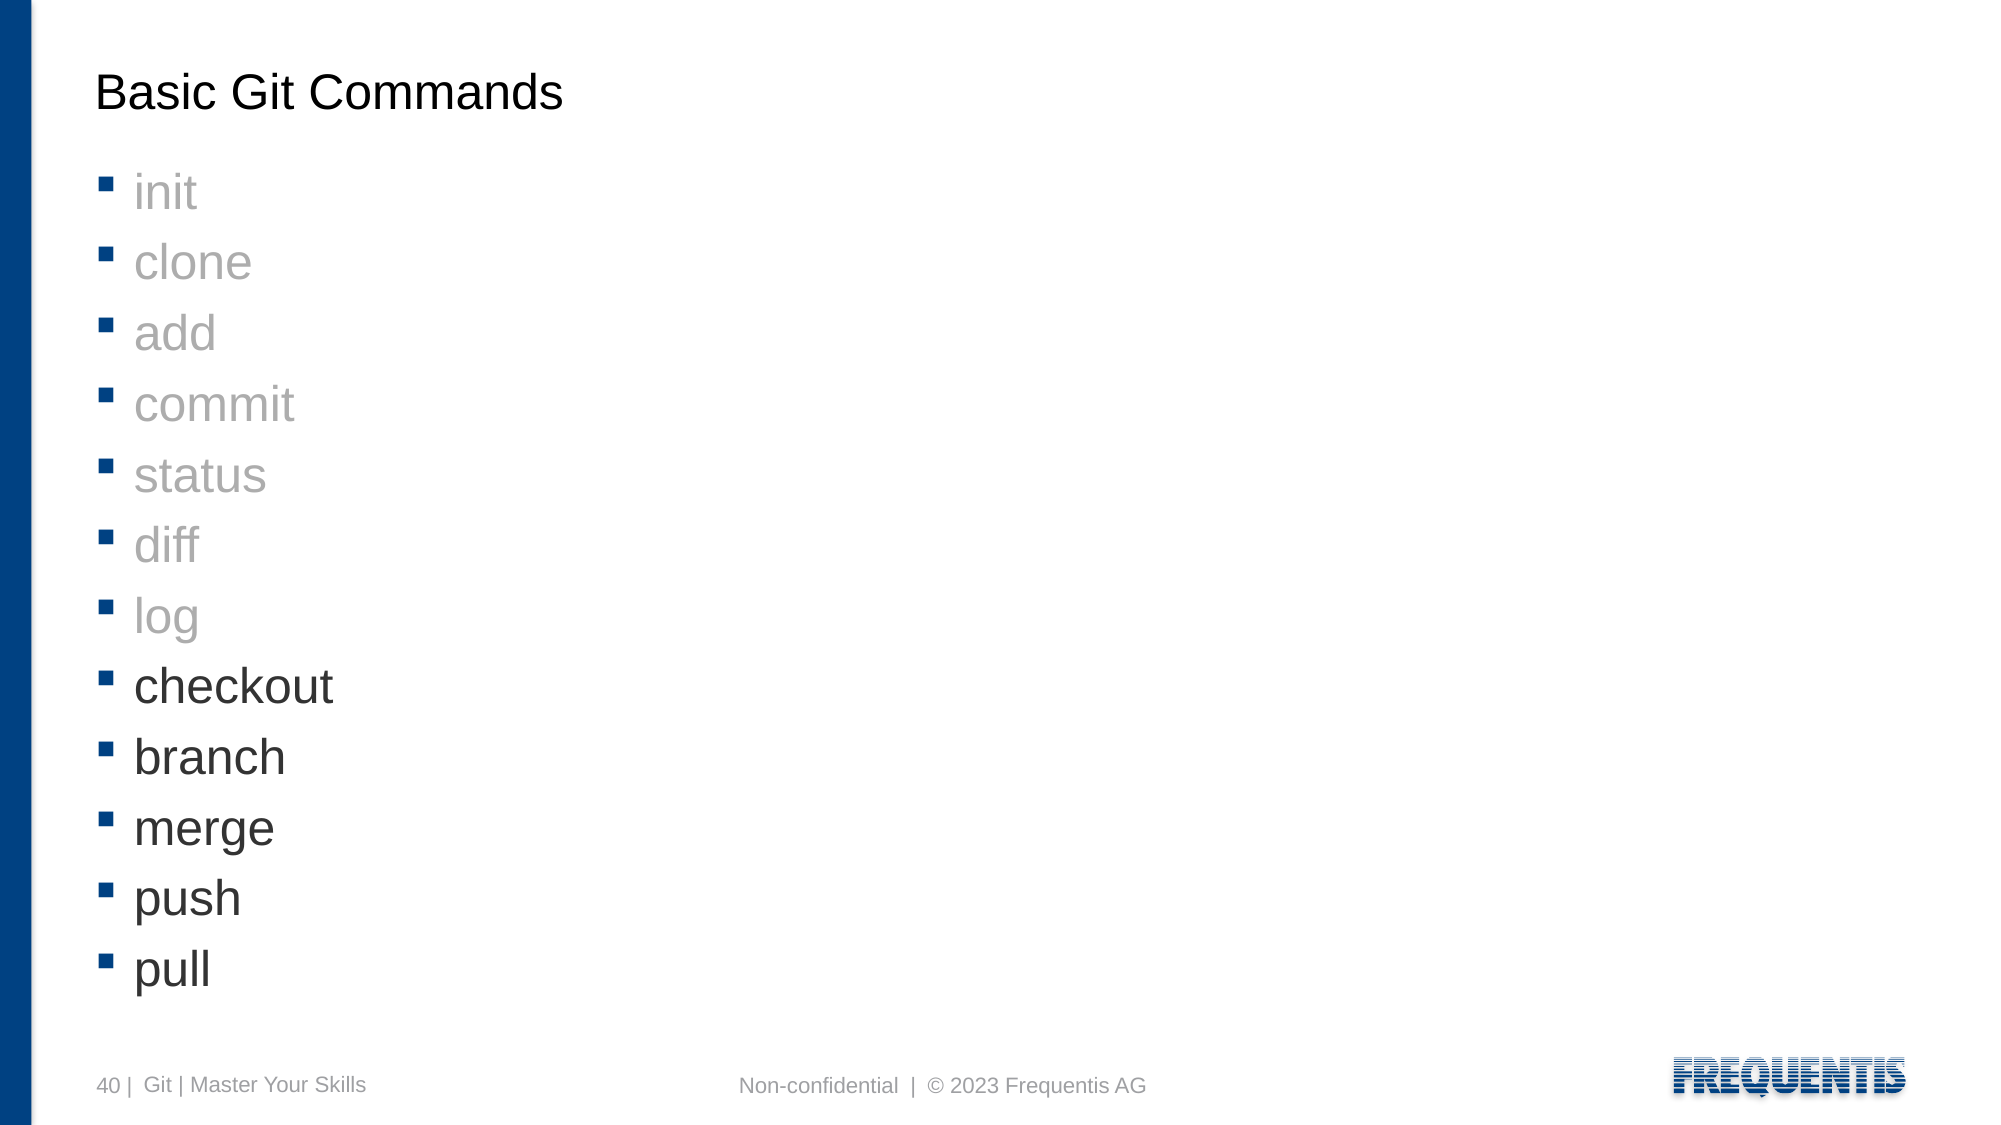

# Basic Git Commands
init
clone
add
commit
status
diff
log
checkout
branch
merge
push
pull